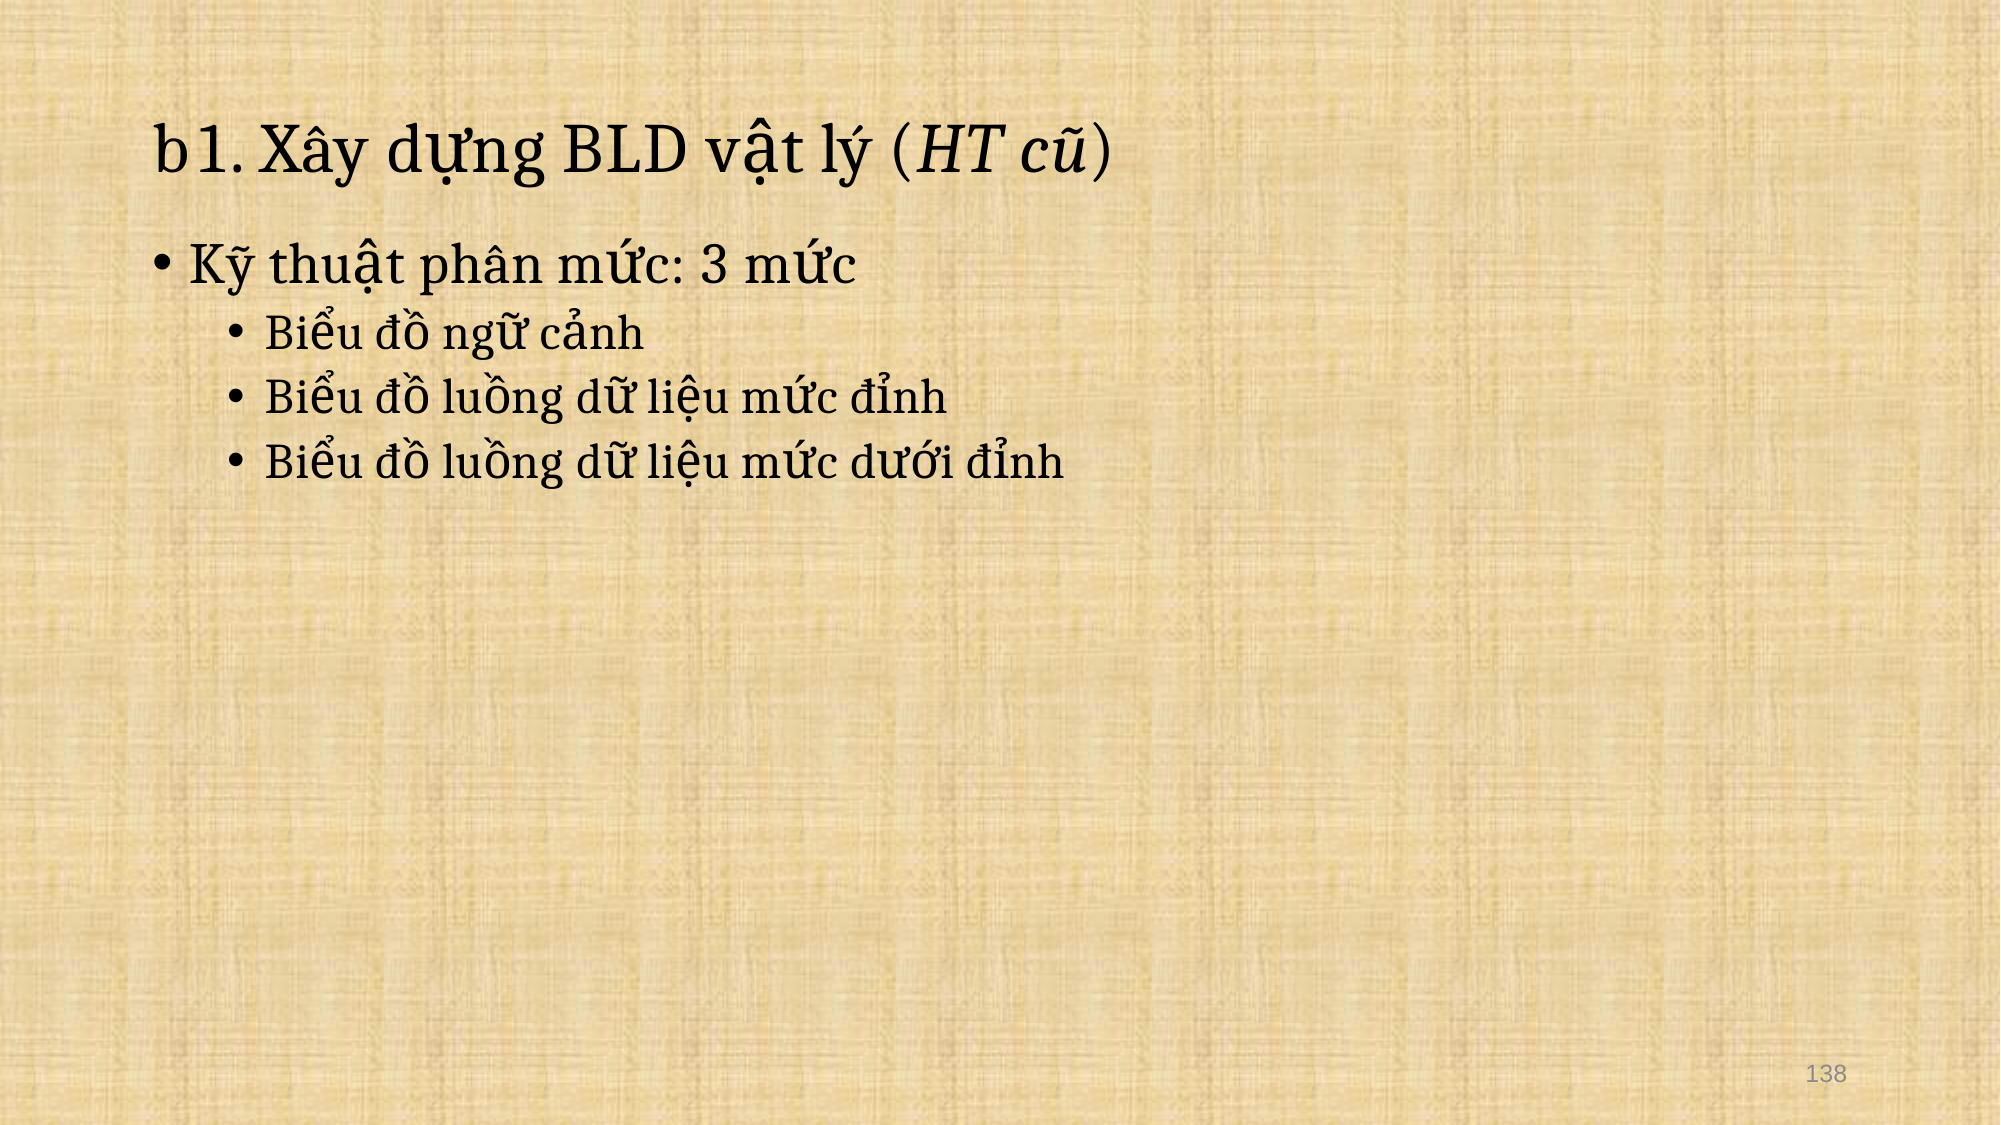

b1. Xây dựng BLD vật lý (HT cũ)
Kỹ thuật phân mức: 3 mức
Biểu đồ ngữ cảnh
Biểu đồ luồng dữ liệu mức đỉnh
Biểu đồ luồng dữ liệu mức dưới đỉnh

138